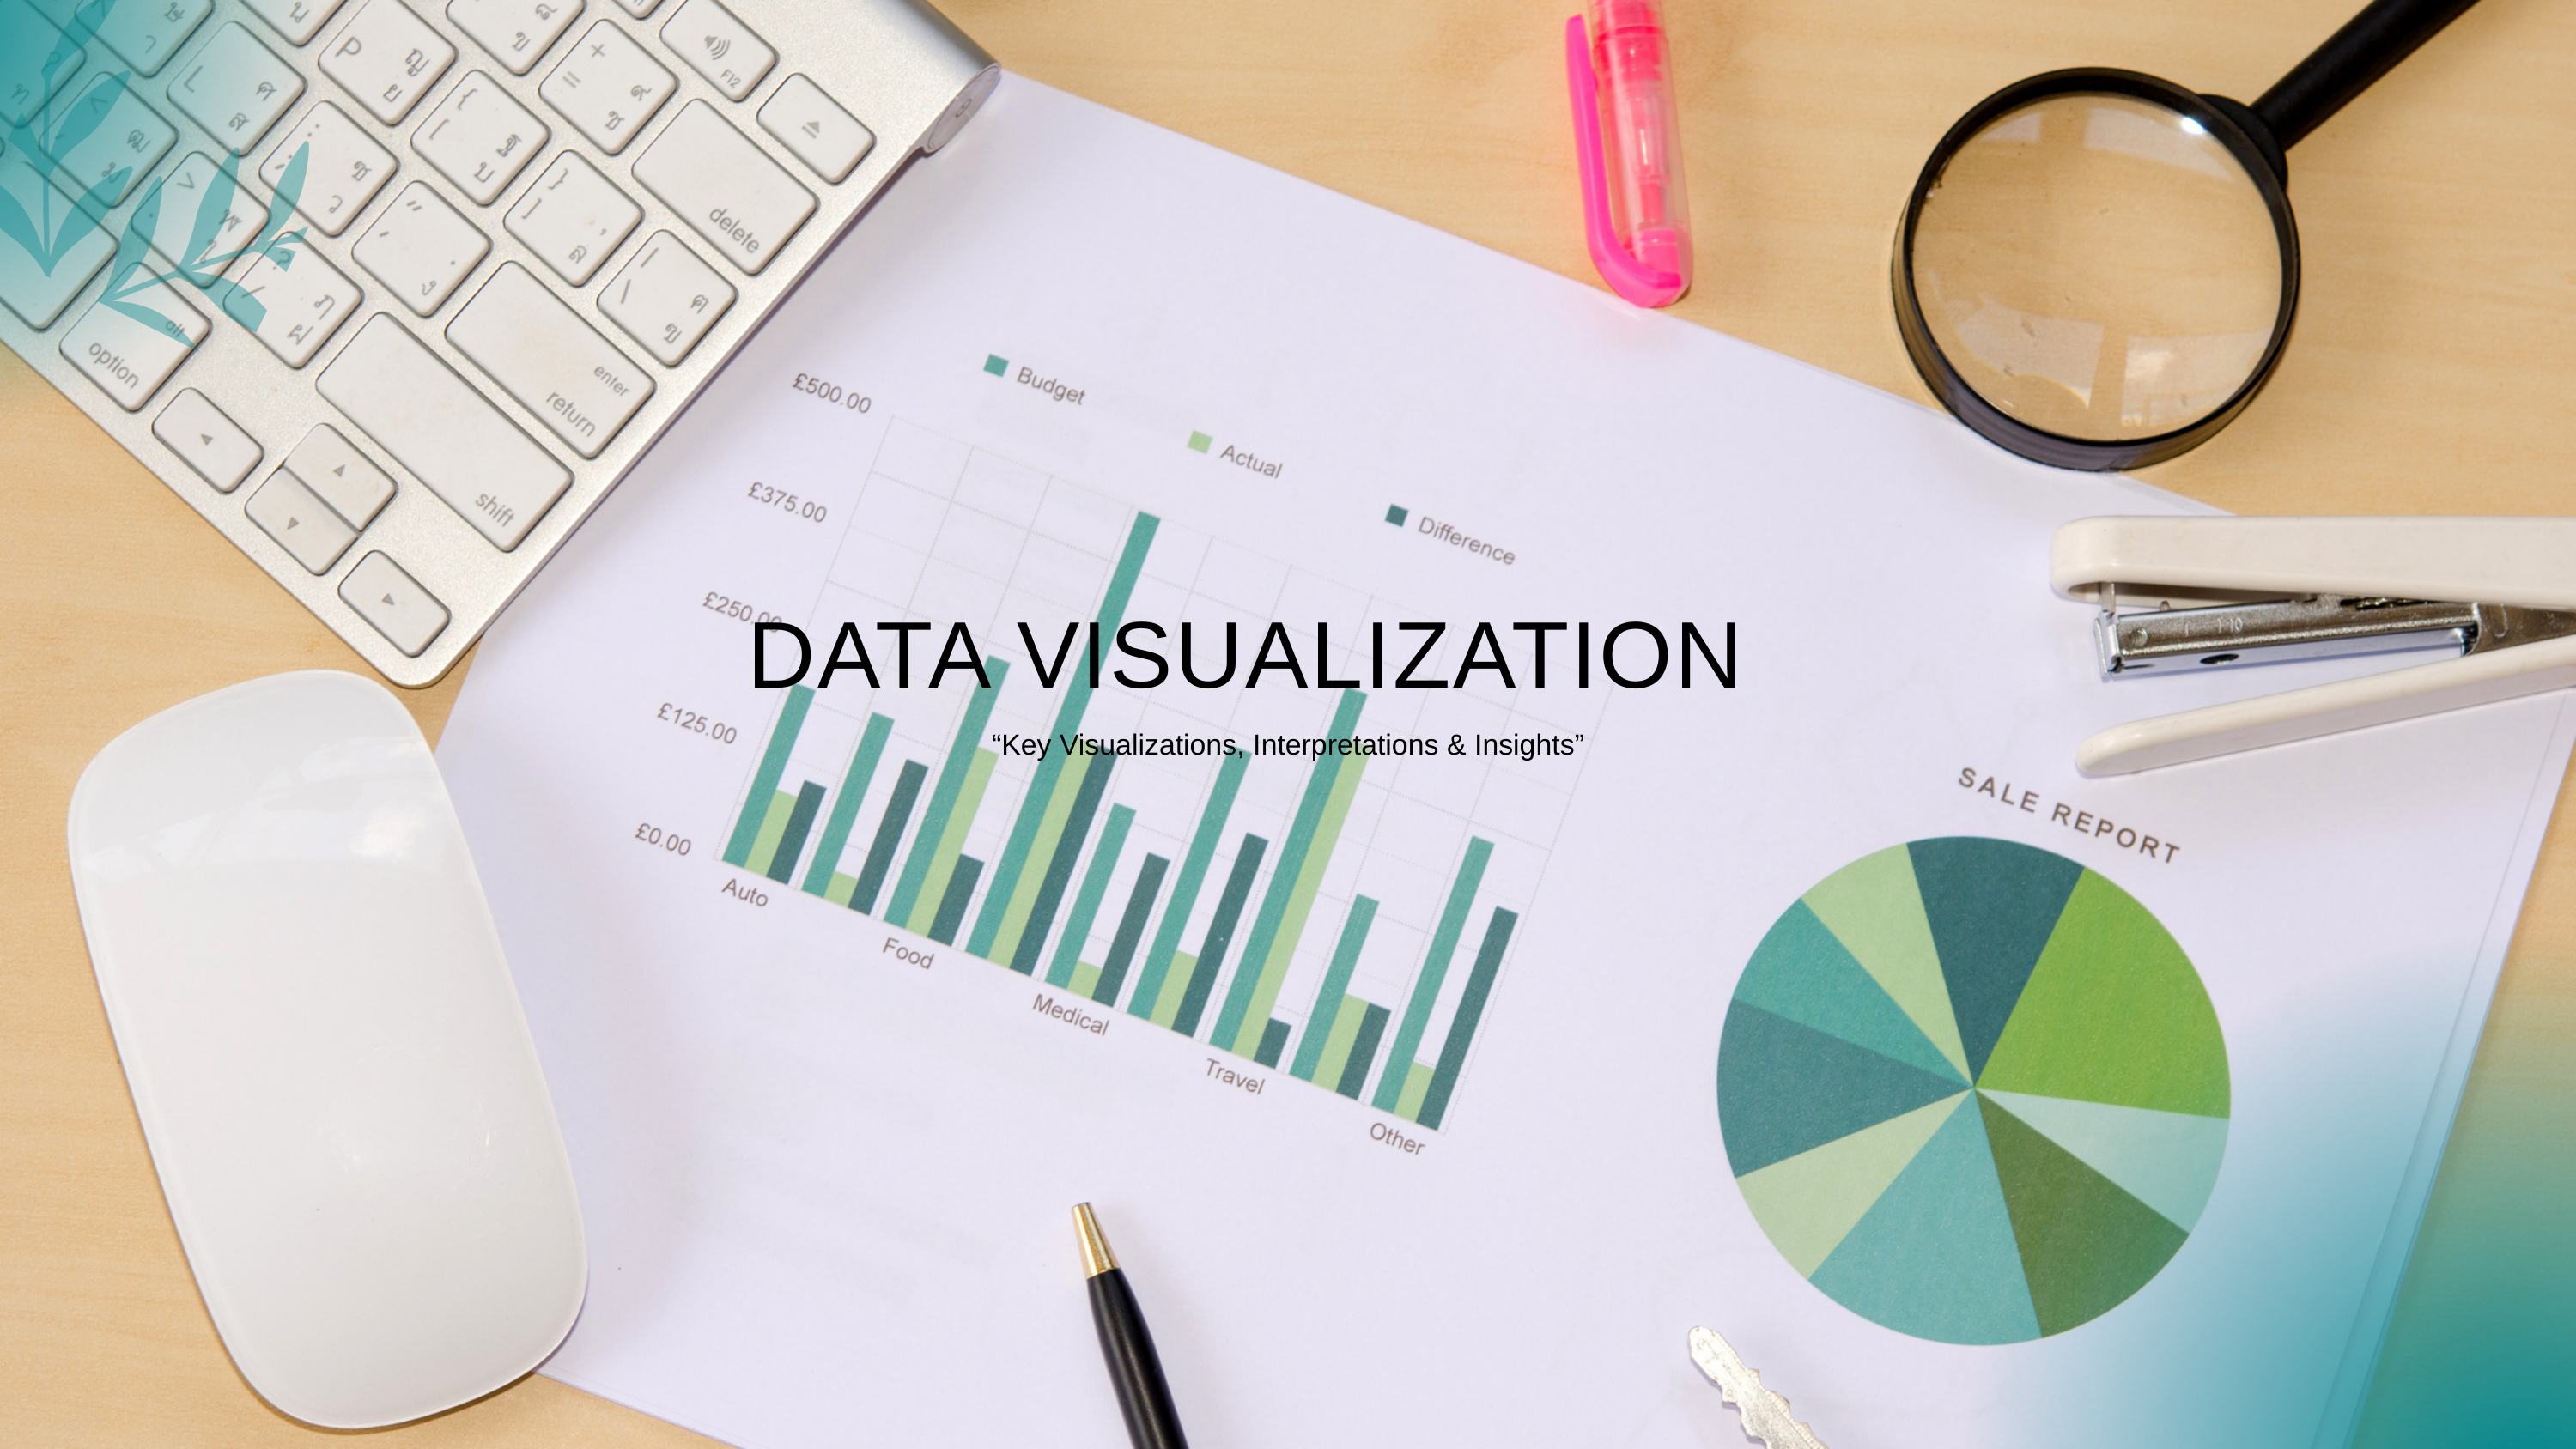

DATA VISUALIZATION
“Key Visualizations, Interpretations & Insights”